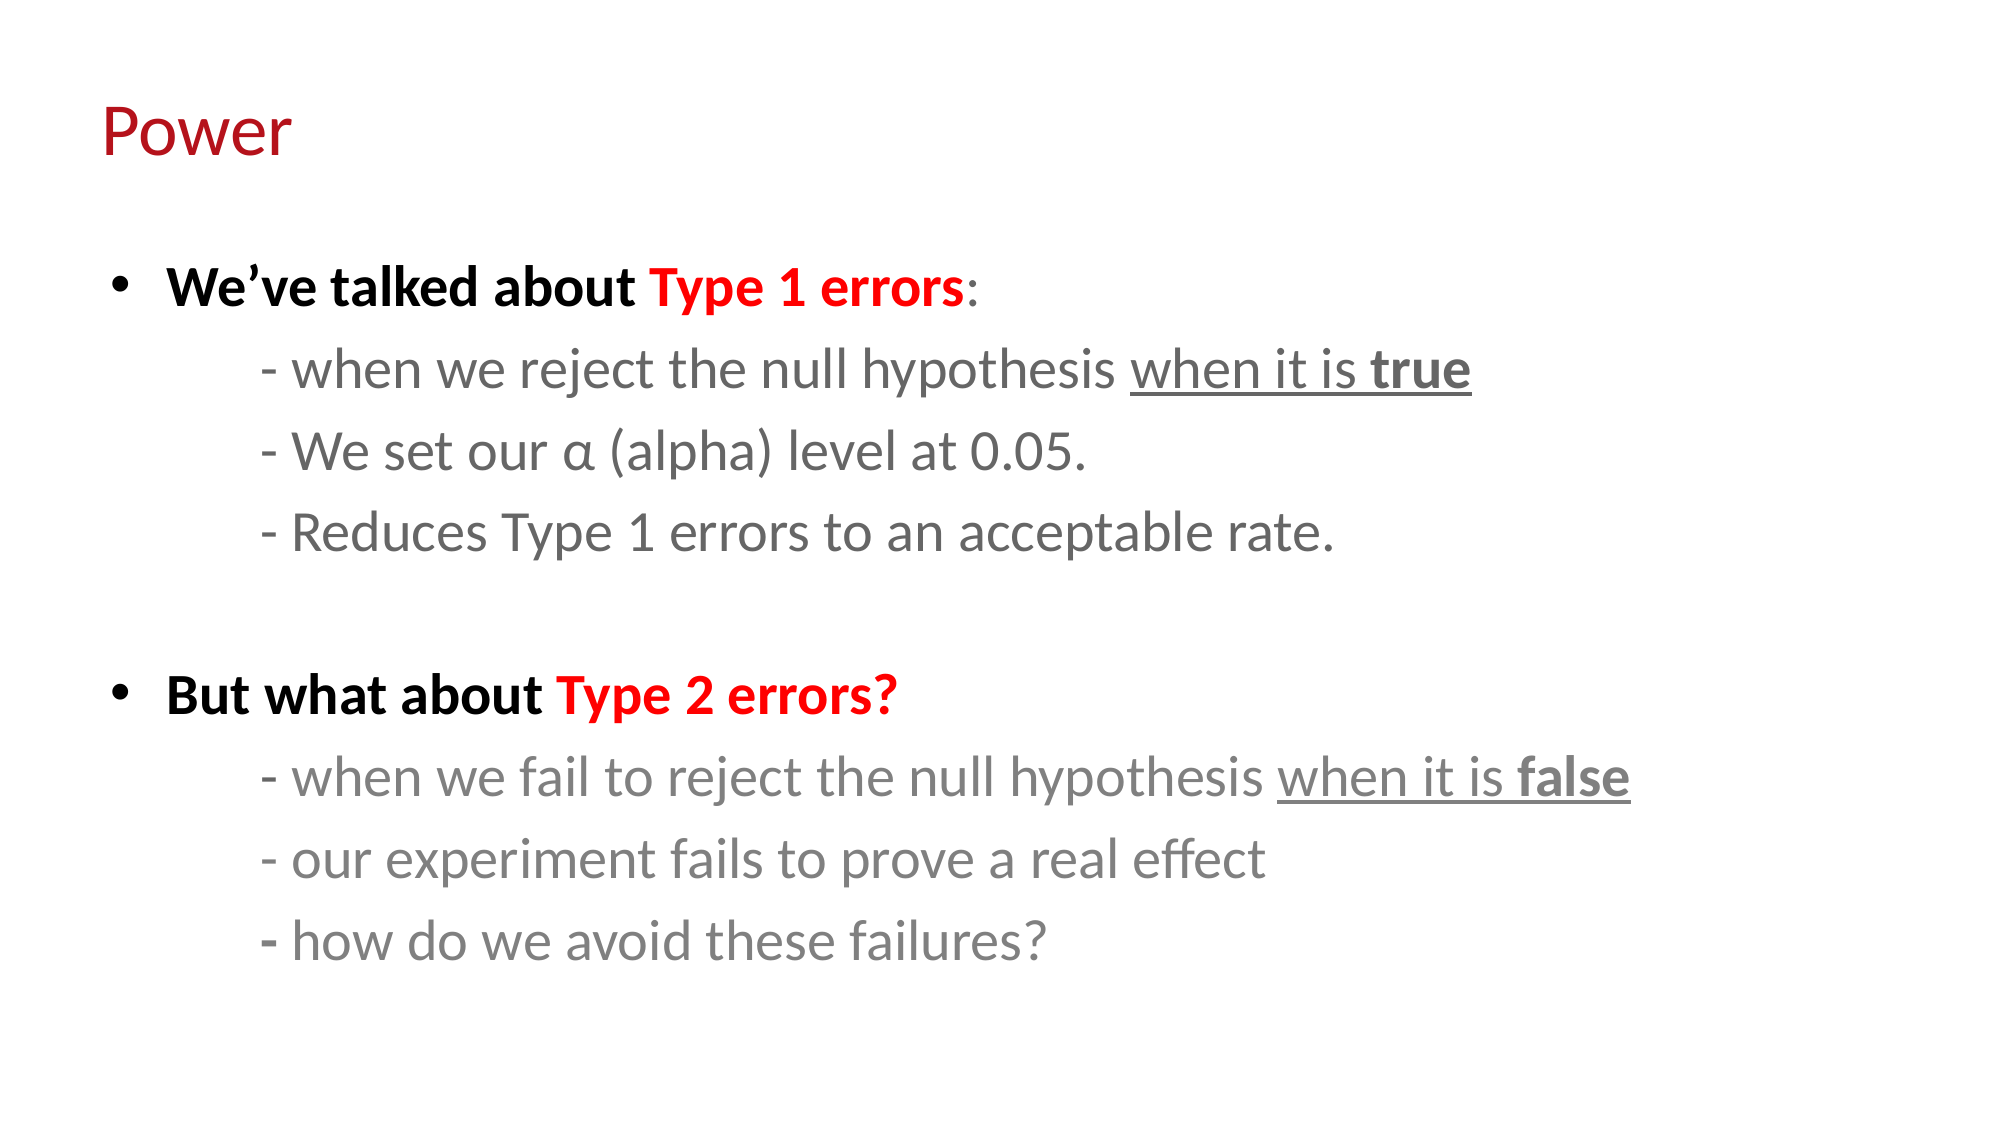

# Power
We’ve talked about Type 1 errors:
	- when we reject the null hypothesis when it is true
	- We set our α (alpha) level at 0.05.
	- Reduces Type 1 errors to an acceptable rate.

But what about Type 2 errors?
	- when we fail to reject the null hypothesis when it is false
	- our experiment fails to prove a real effect
	- how do we avoid these failures?